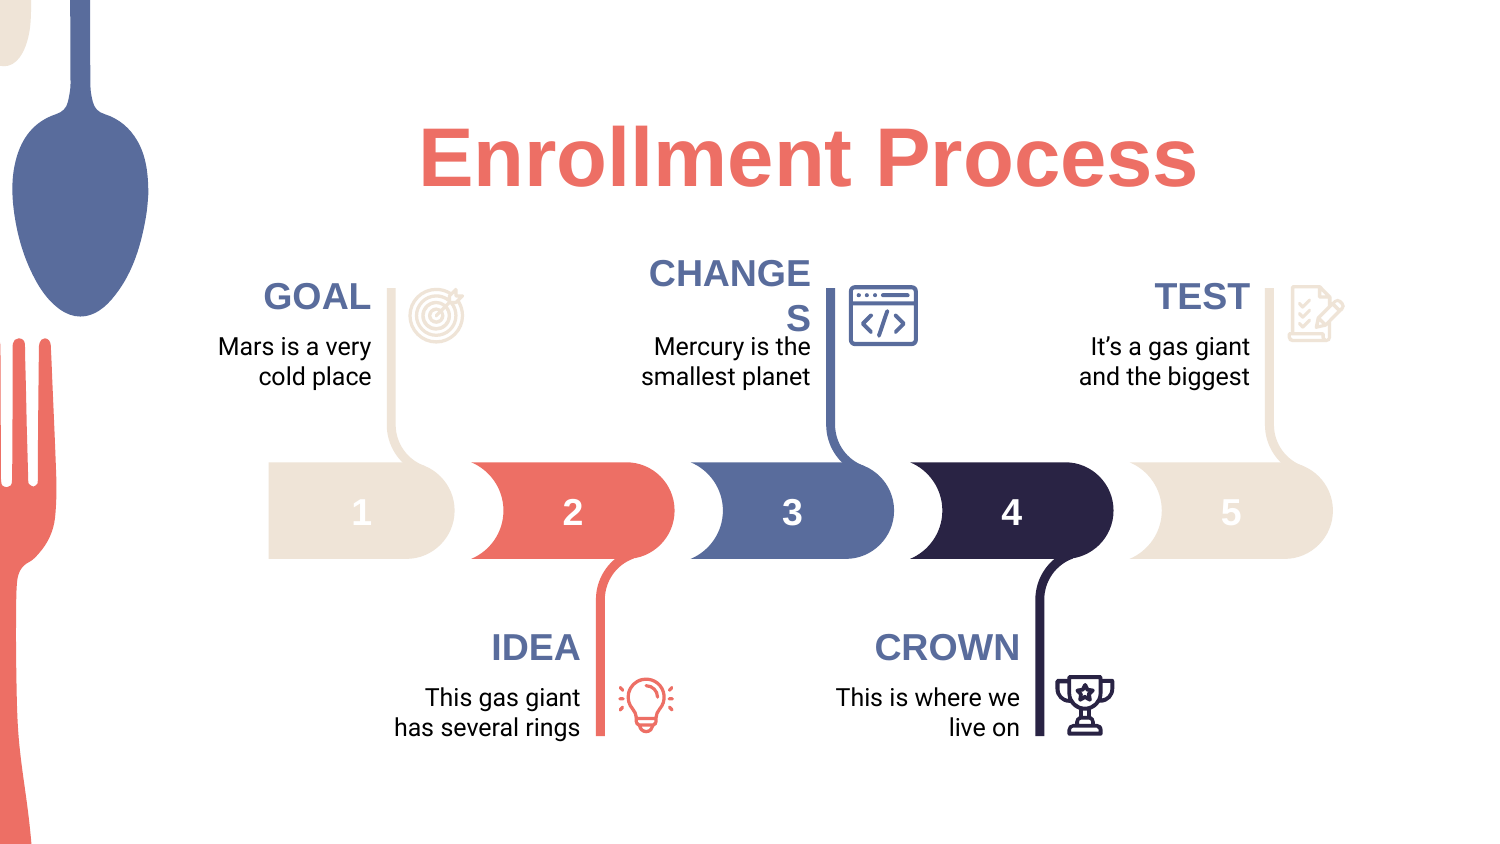

# Enrollment Process
GOAL
CHANGES
TEST

Mars is a very cold place
Mercury is the smallest planet
It’s a gas giant and the biggest

1
2
3
4
5

IDEA
CROWN
This gas giant has several rings
This is where we live on